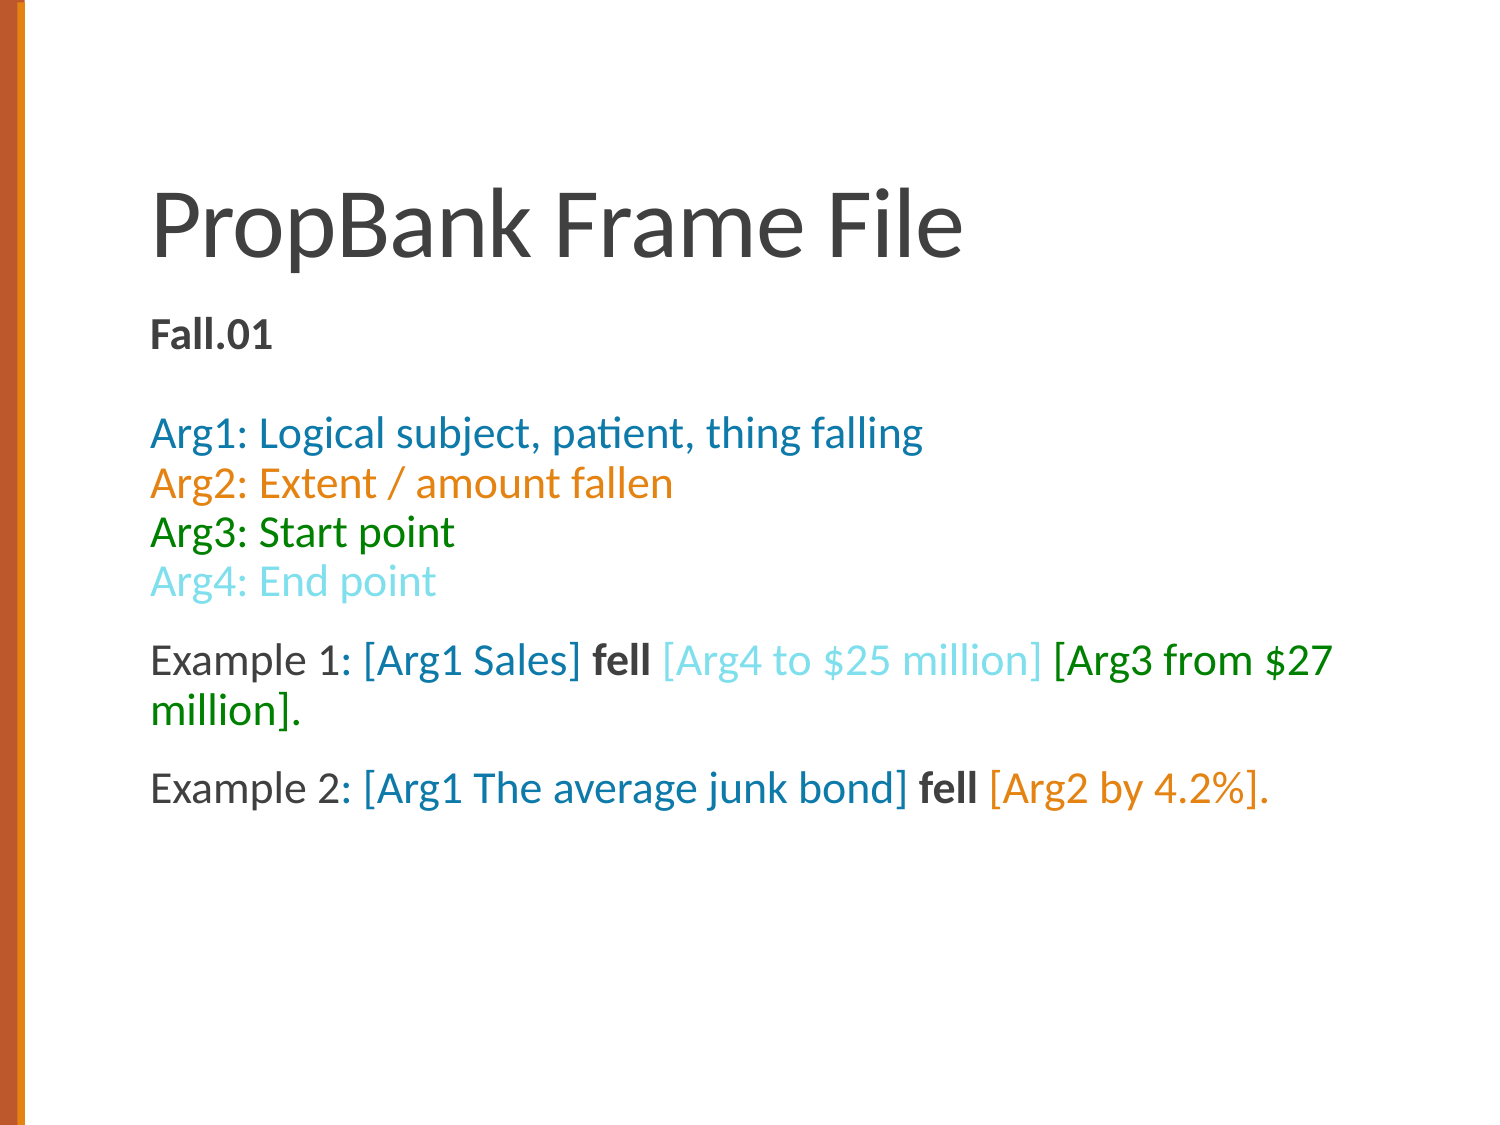

# PropBank Frame File
Fall.01
Arg1: Logical subject, patient, thing falling
Arg2: Extent / amount fallen
Arg3: Start point
Arg4: End point
Example 1: [Arg1 Sales] fell [Arg4 to $25 million] [Arg3 from $27 million].
Example 2: [Arg1 The average junk bond] fell [Arg2 by 4.2%].